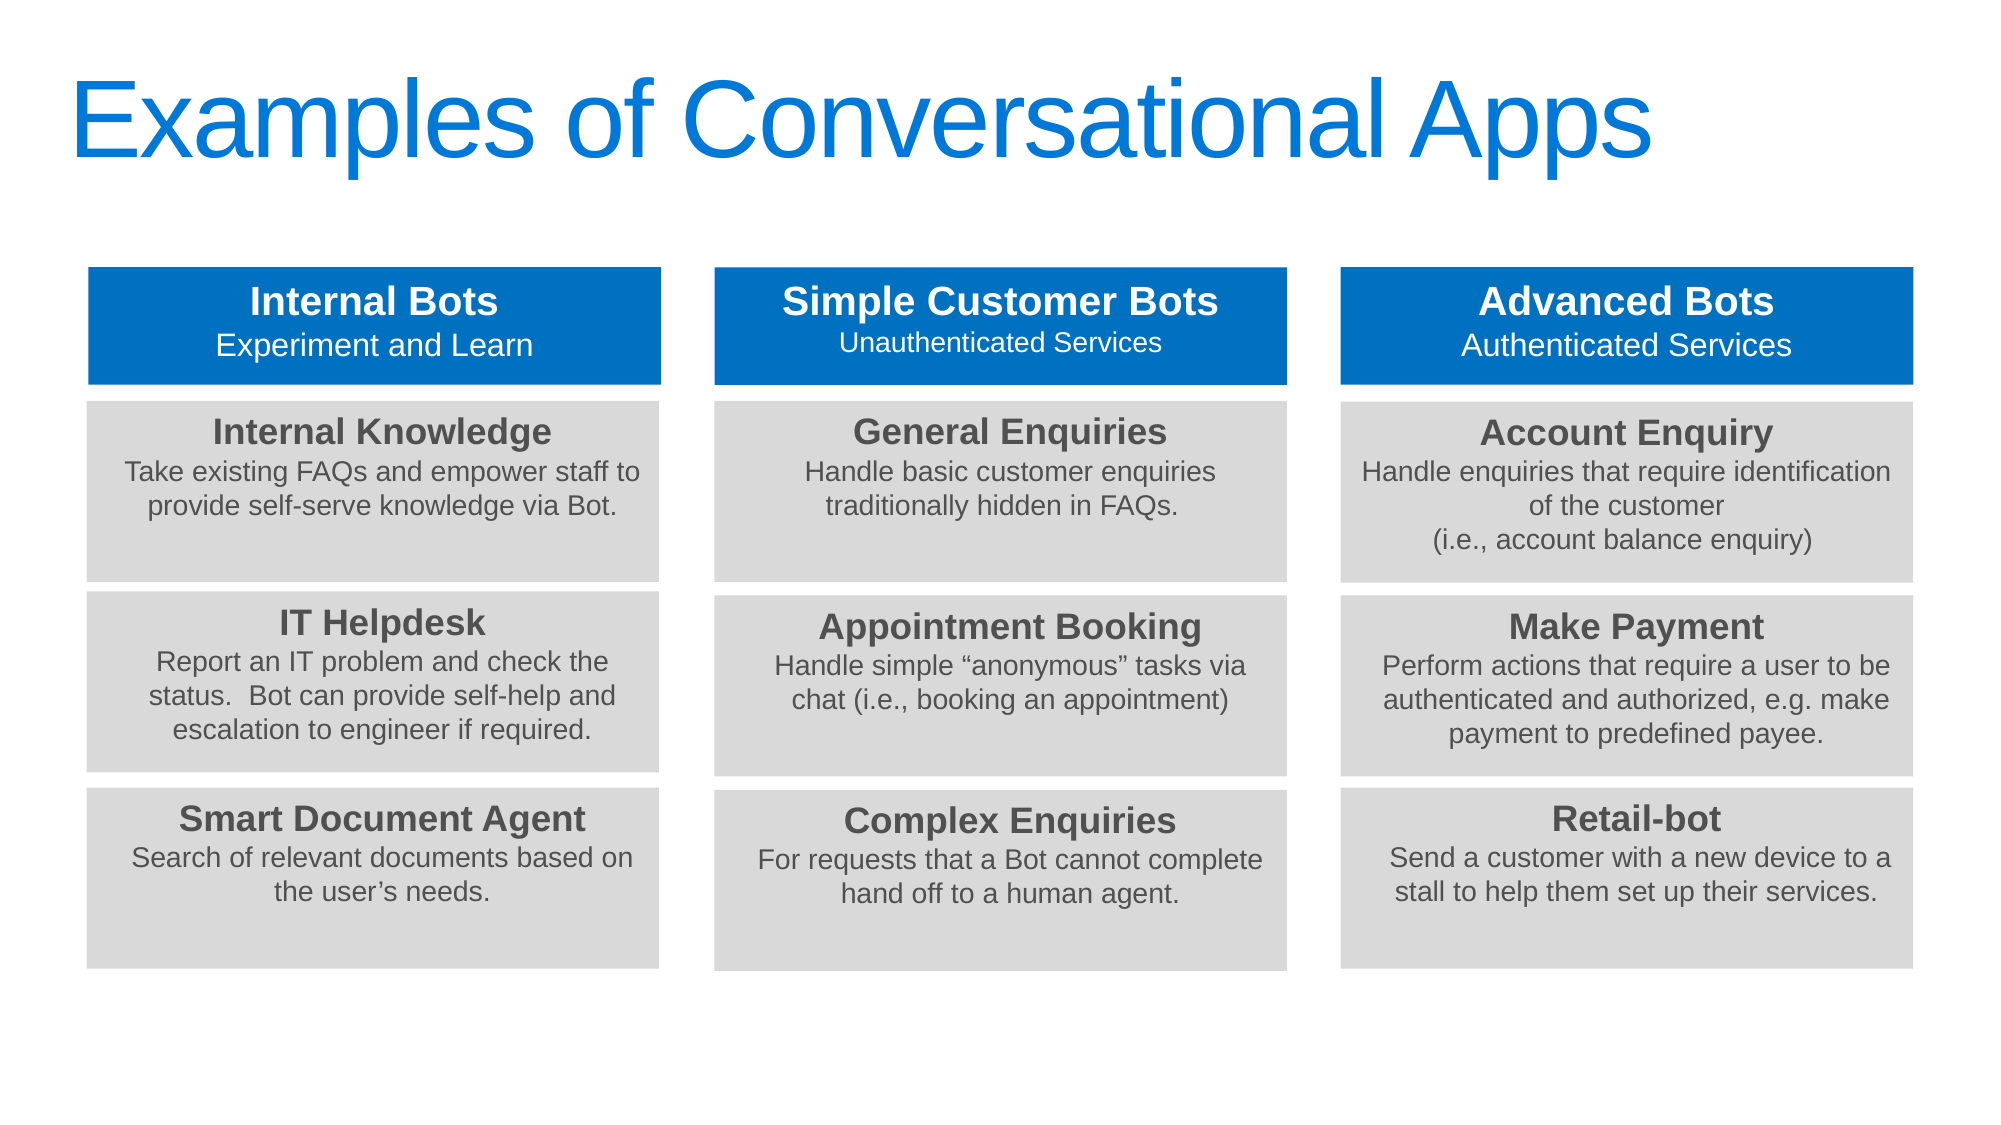

# Examples of Conversational Apps
Advanced Bots
Authenticated Services
Internal Bots
Experiment and Learn
Simple Customer Bots
Unauthenticated Services
Internal Knowledge
Take existing FAQs and empower staff to provide self-serve knowledge via Bot.
General Enquiries
Handle basic customer enquiries traditionally hidden in FAQs.
Account Enquiry
Handle enquiries that require identification of the customer
(i.e., account balance enquiry)
IT Helpdesk
Report an IT problem and check the status.  Bot can provide self-help and escalation to engineer if required.
Appointment Booking
Handle simple “anonymous” tasks via chat (i.e., booking an appointment)
Make Payment
Perform actions that require a user to be authenticated and authorized, e.g. make payment to predefined payee.
Smart Document Agent
Search of relevant documents based on the user’s needs.
Retail-bot
 Send a customer with a new device to a stall to help them set up their services.
Complex Enquiries
For requests that a Bot cannot complete hand off to a human agent.